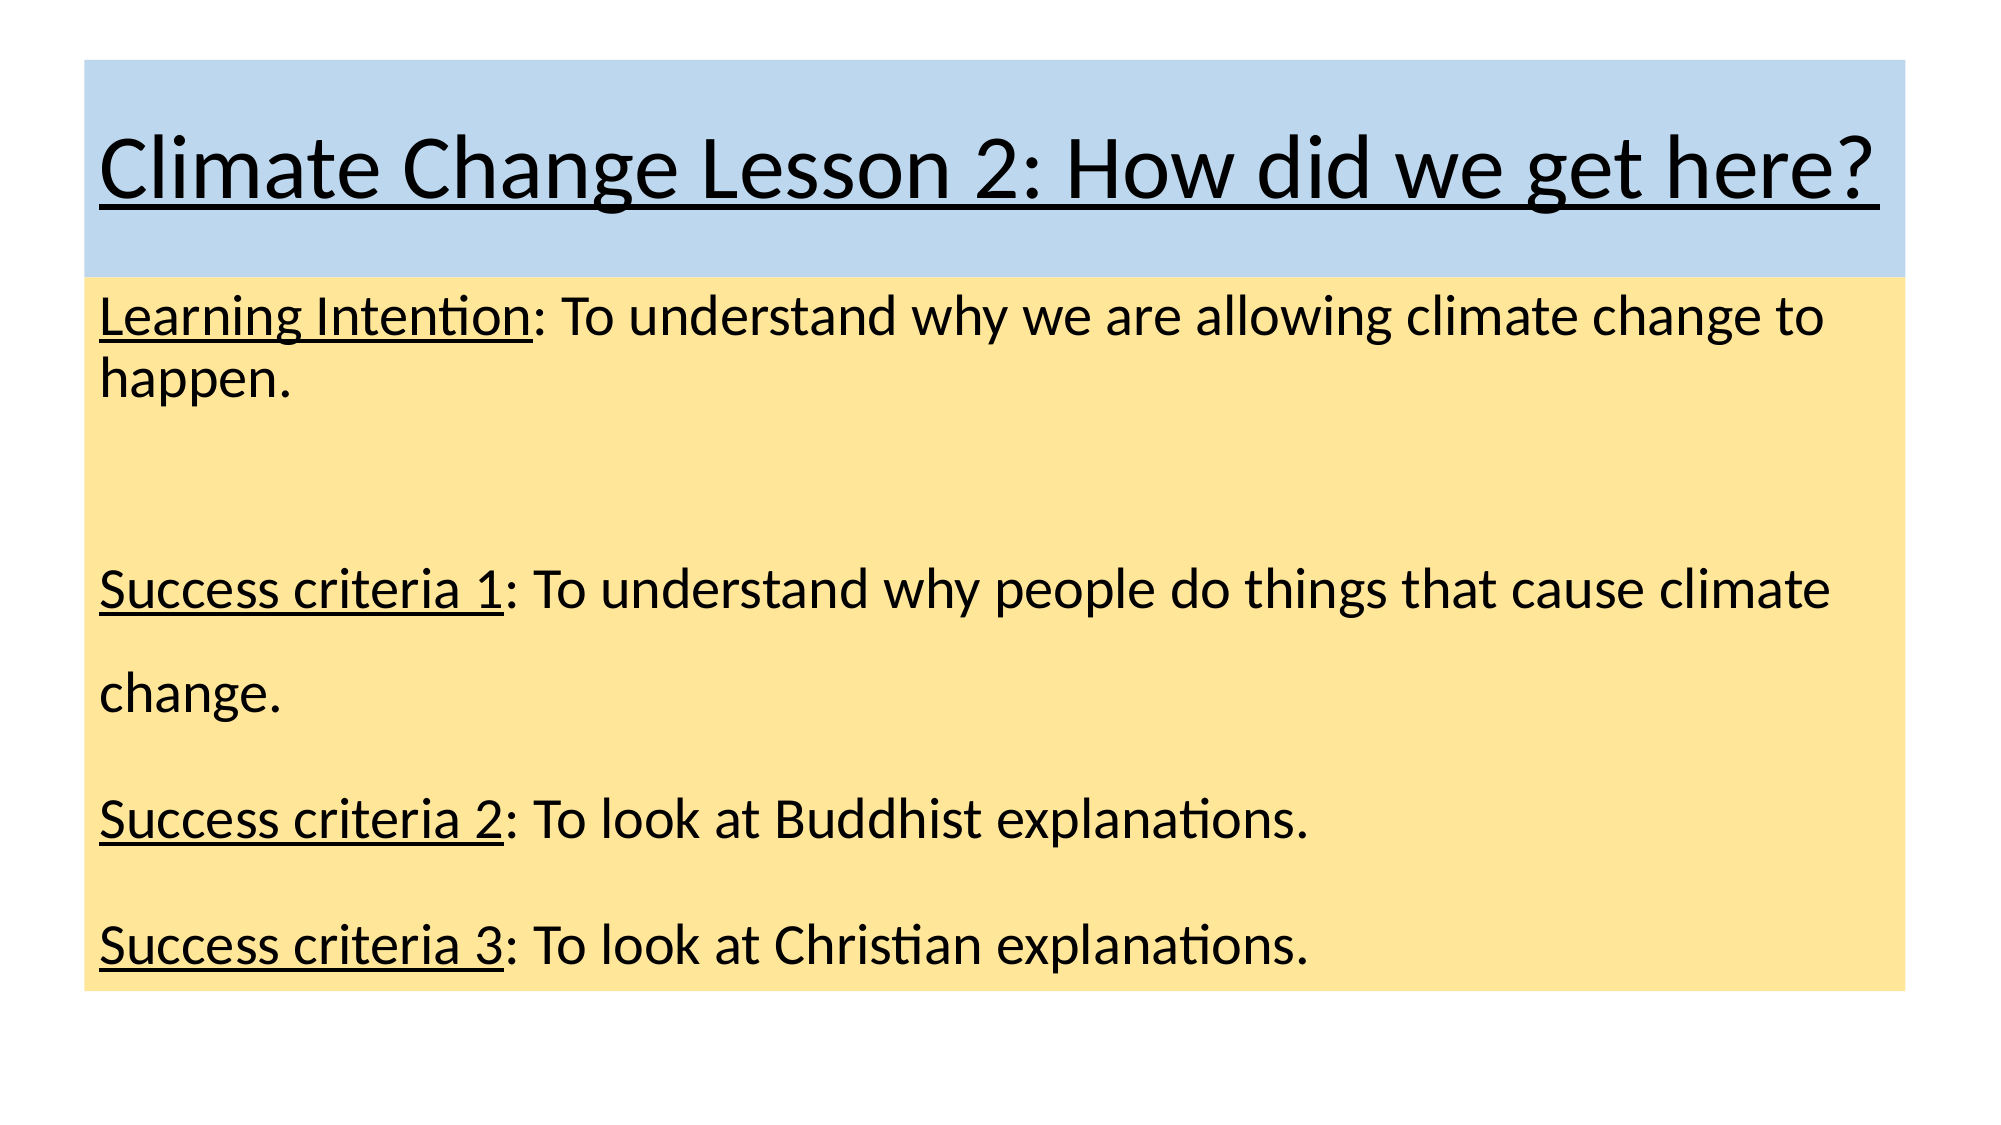

# Climate Change Lesson 2: How did we get here?
Learning Intention: To understand why we are allowing climate change to happen.

Success criteria 1: To understand why people do things that cause climate change.
Success criteria 2: To look at Buddhist explanations.
Success criteria 3: To look at Christian explanations.